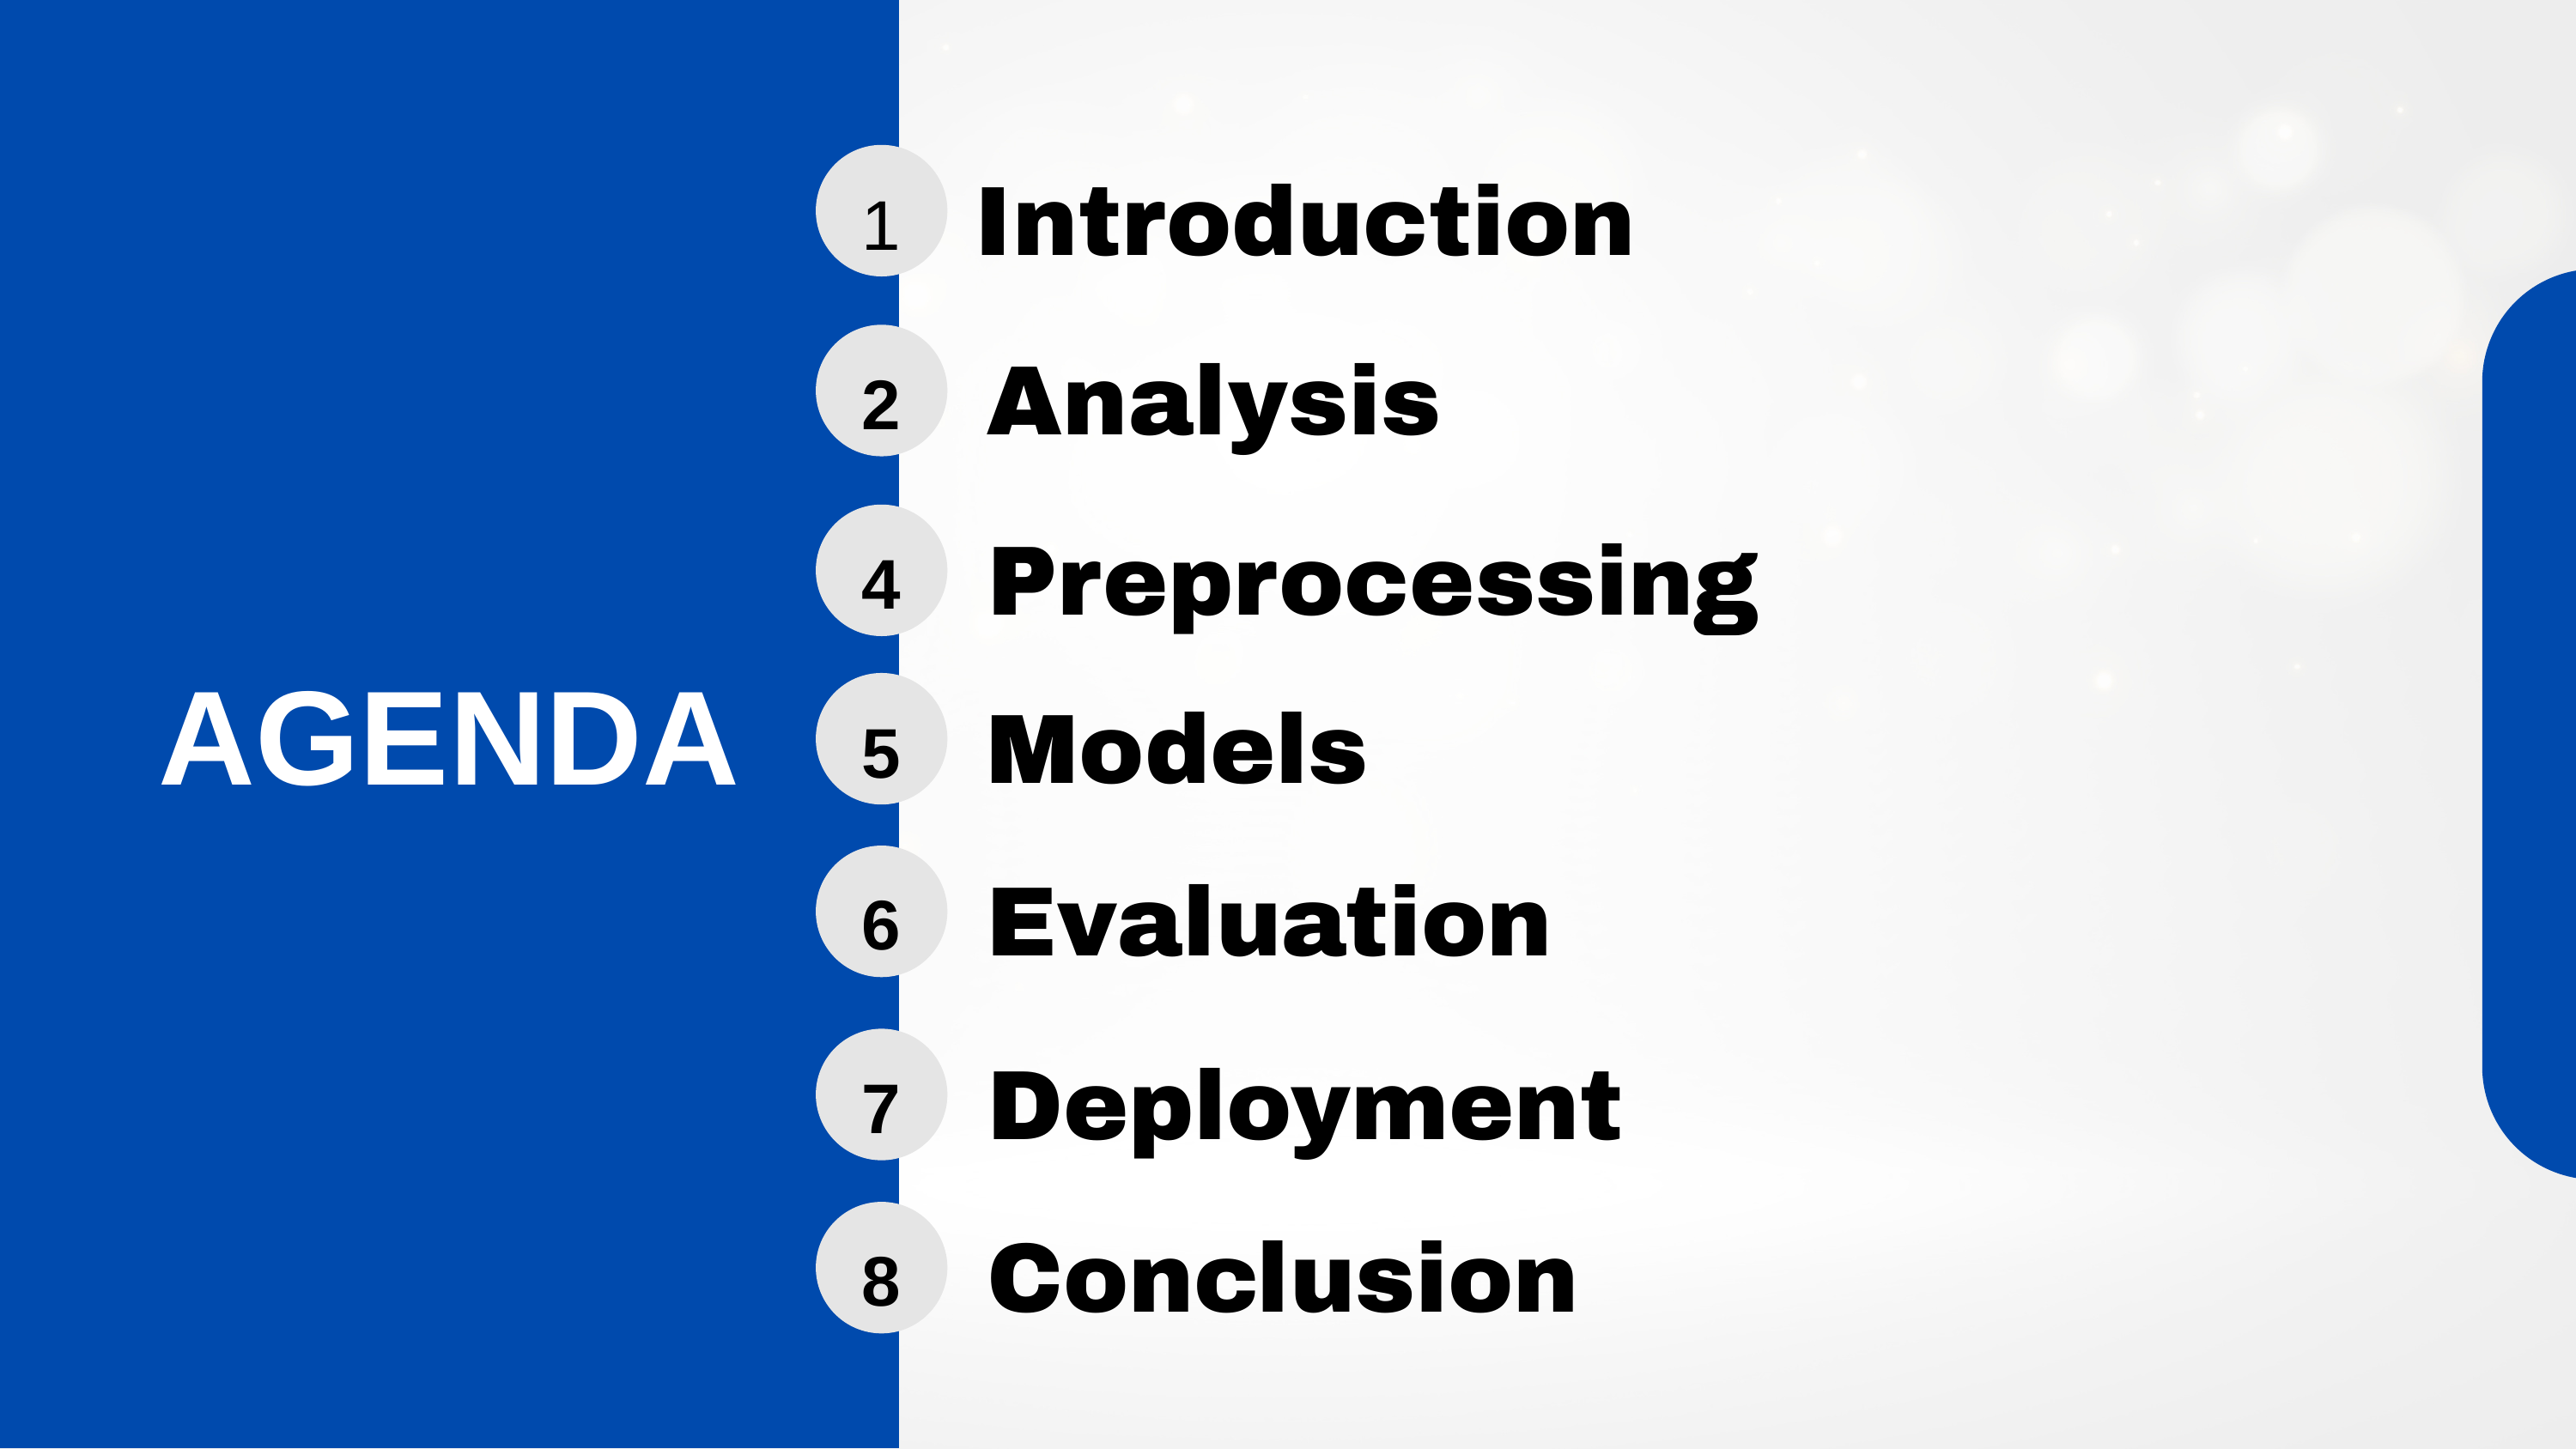

Introduction

1

Analysis

2
Preprocessing

4
AGENDA
Models

5
Evaluation

6
Deployment

7
Conclusion

8